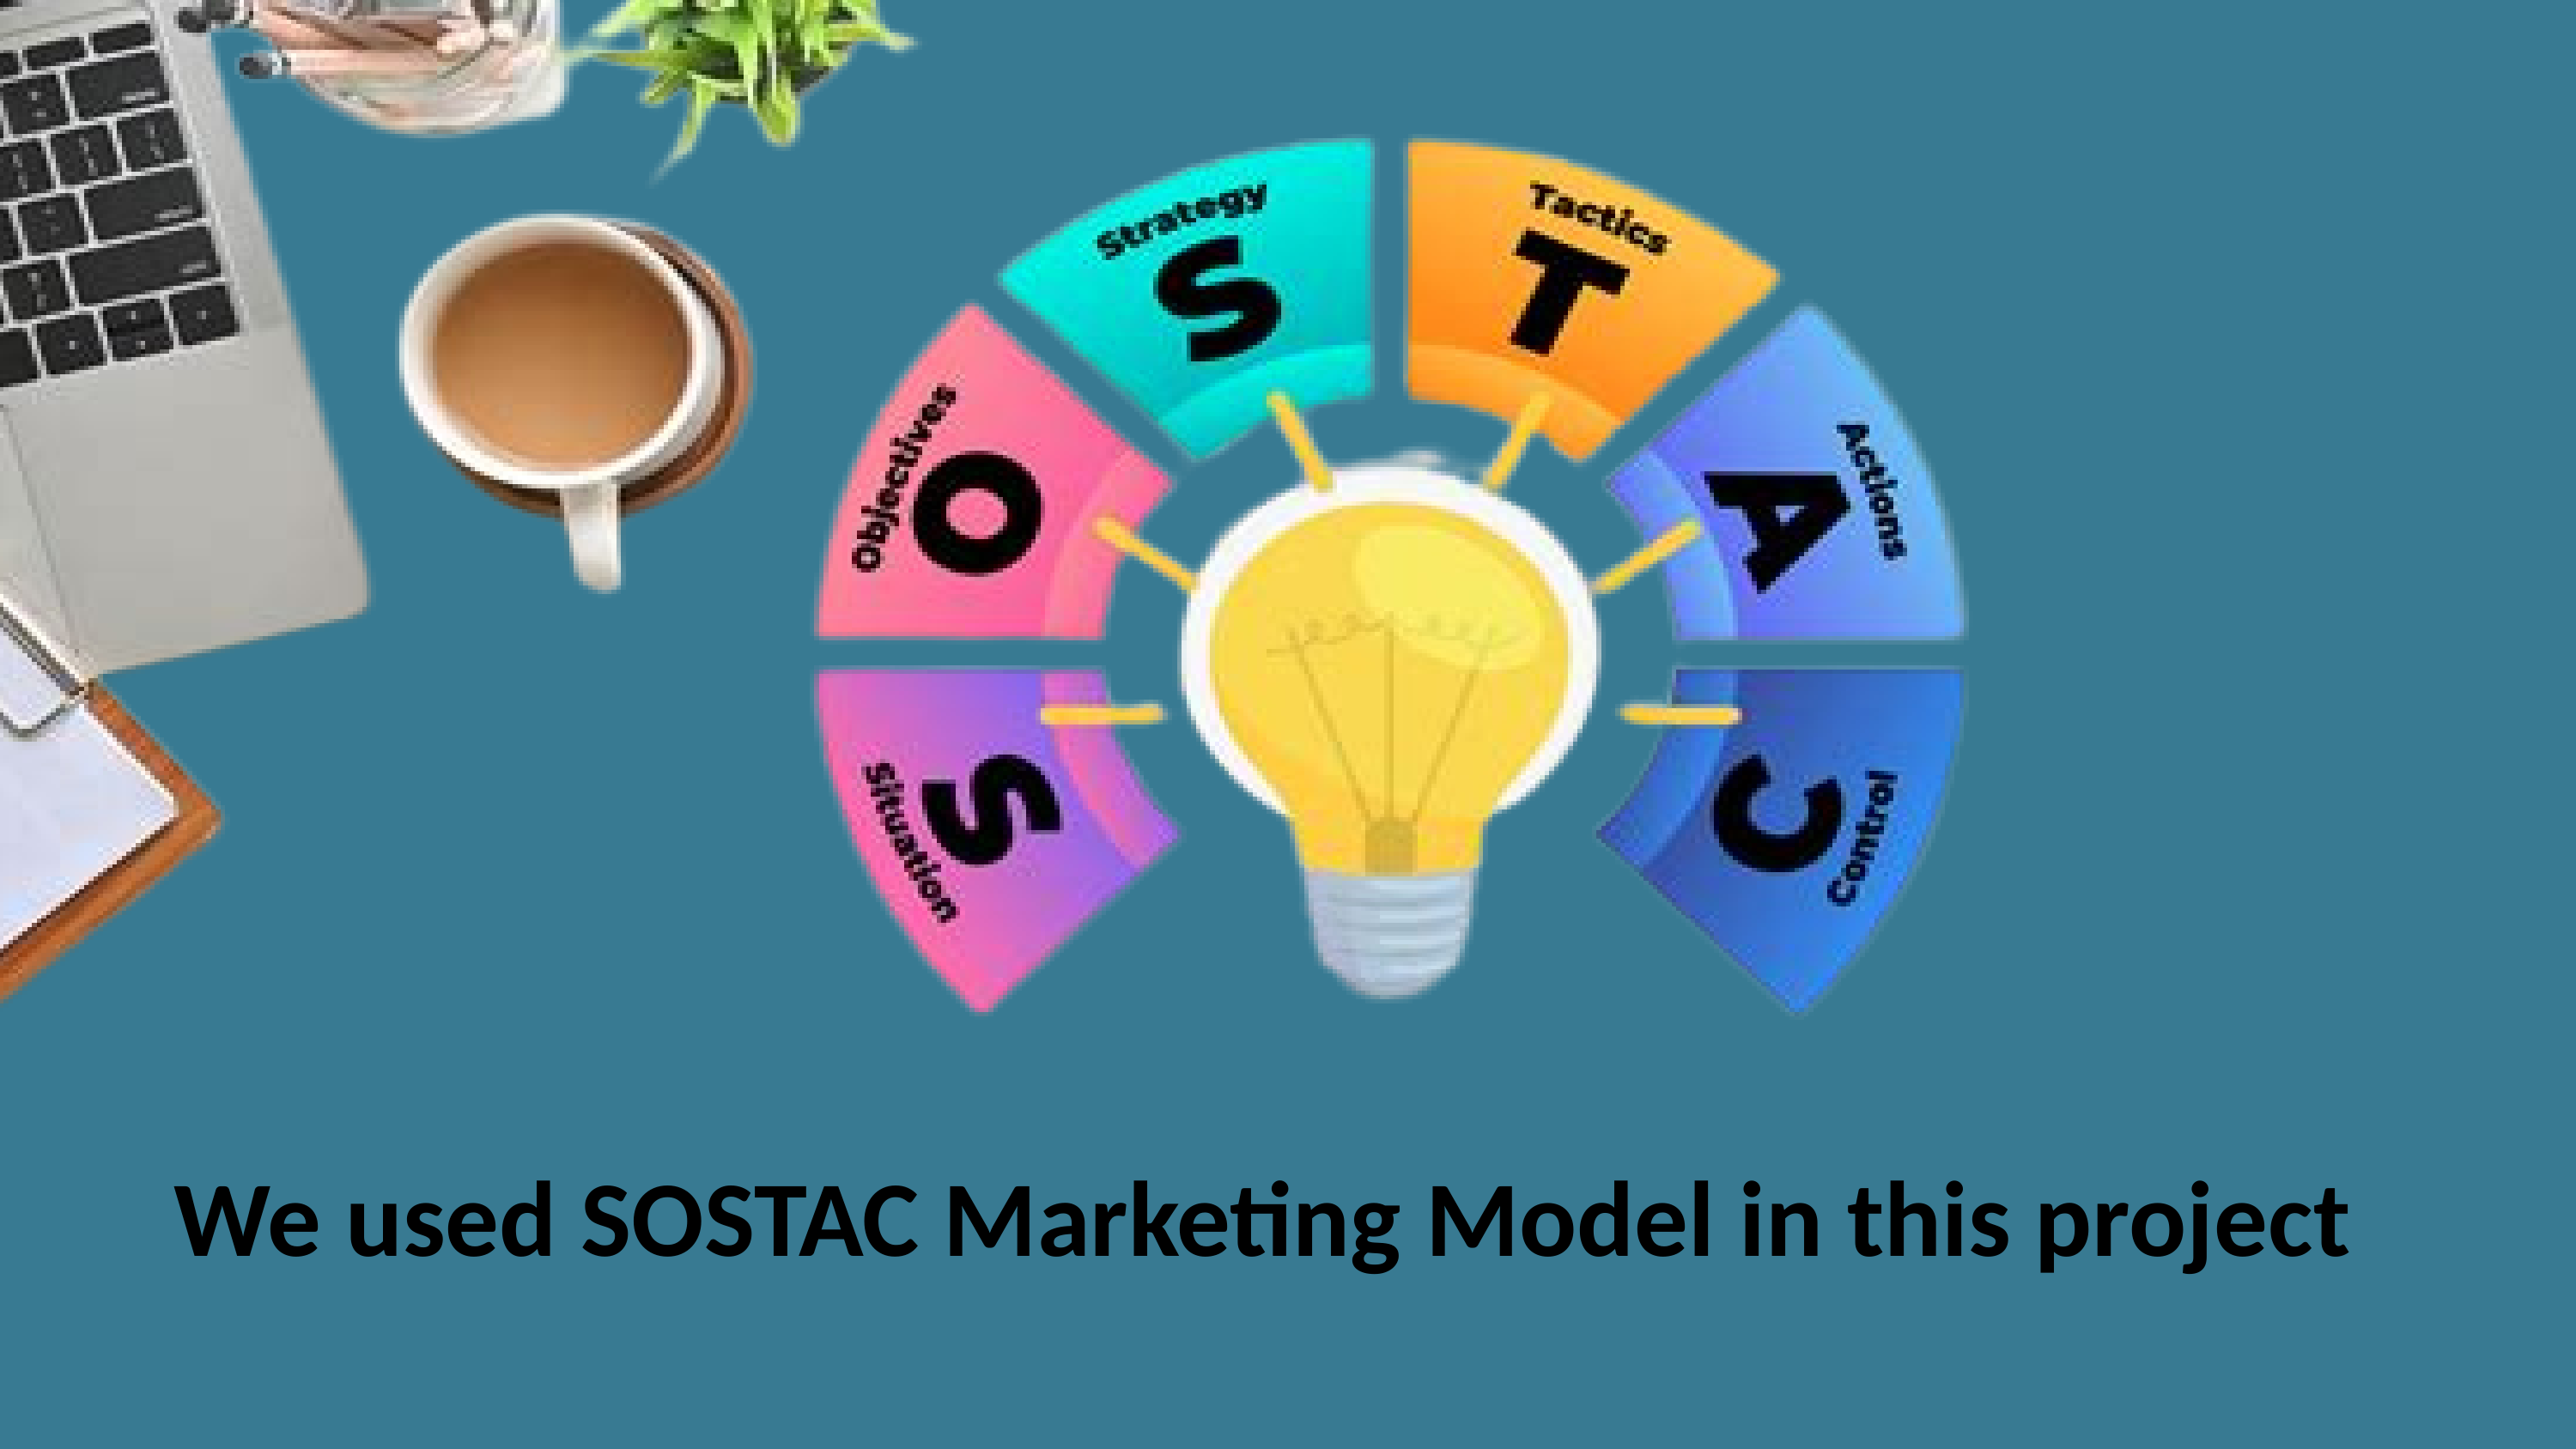

We used SOSTAC Marketing Model in this project